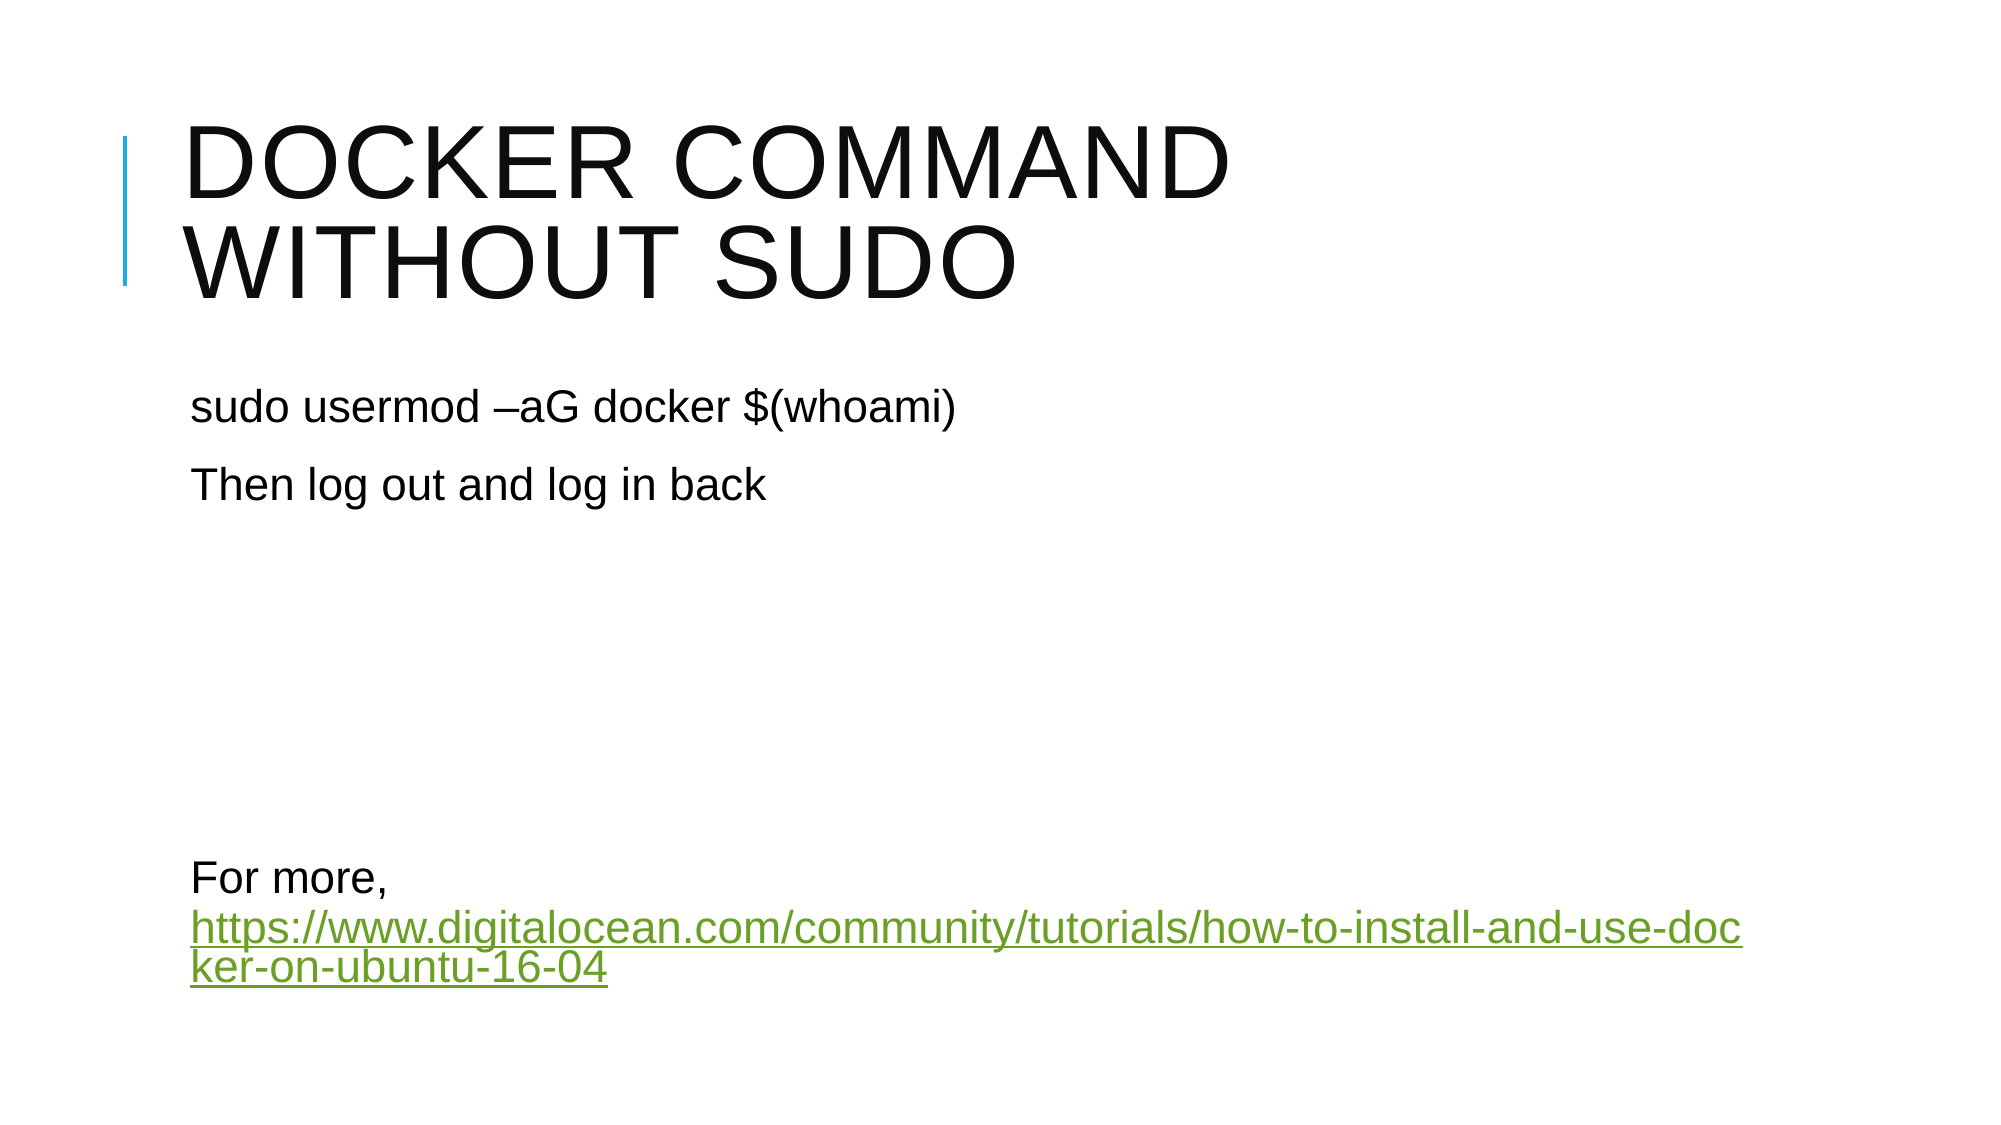

# Docker command without sudo
sudo usermod –aG docker $(whoami)
Then log out and log in back

For more, https://www.digitalocean.com/community/tutorials/how-to-install-and-use-docker-on-ubuntu-16-04